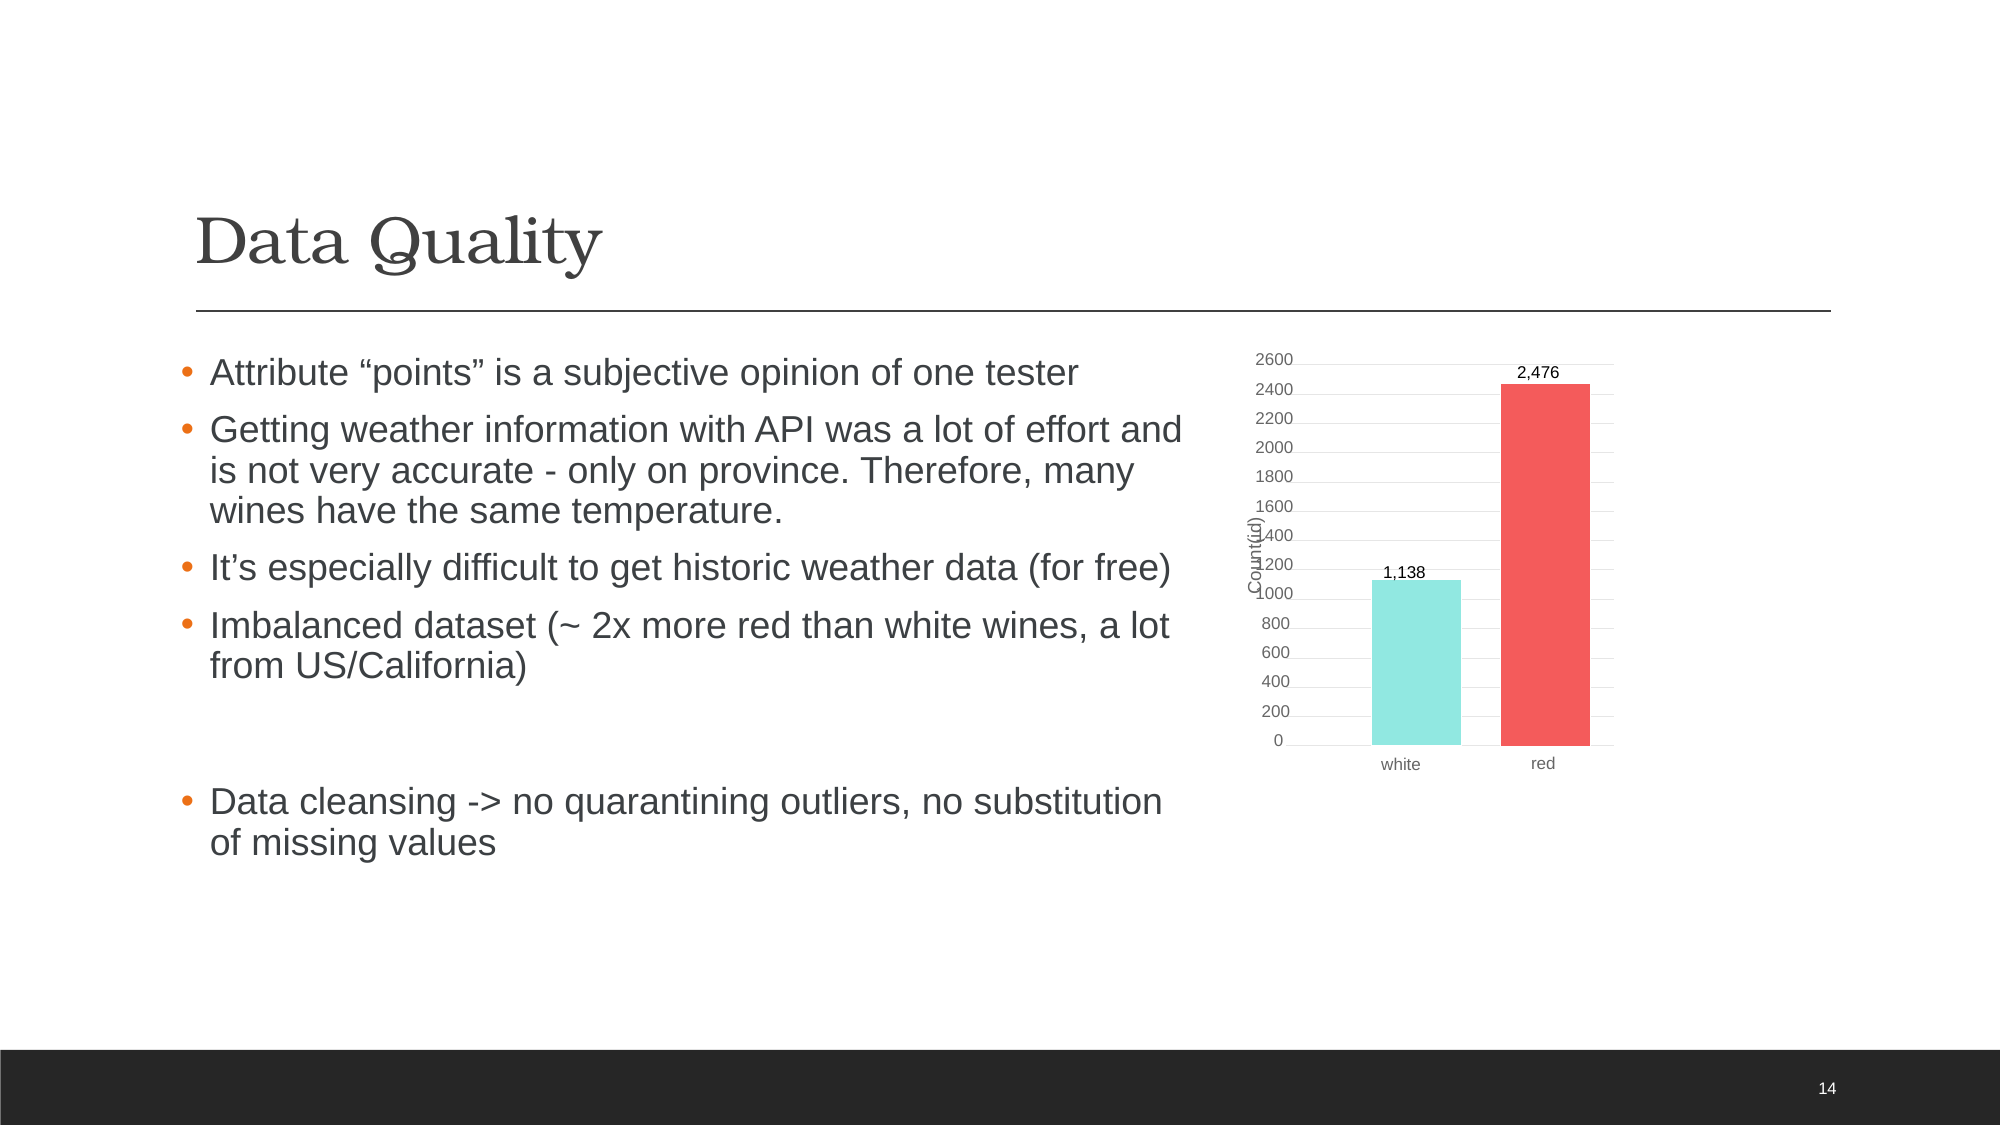

# Data Quality
Attribute “points” is a subjective opinion of one tester
Getting weather information with API was a lot of effort and is not very accurate - only on province. Therefore, many wines have the same temperature.
It’s especially difficult to get historic weather data (for free)
Imbalanced dataset (~ 2x more red than white wines, a lot from US/California)

Data cleansing -> no quarantining outliers, no substitution of missing values

2600
2400
2200
2000
1800
1600
1400
1200
1000
800
600
400
200
0
2,476

Count(id)

1,138
red
white

14